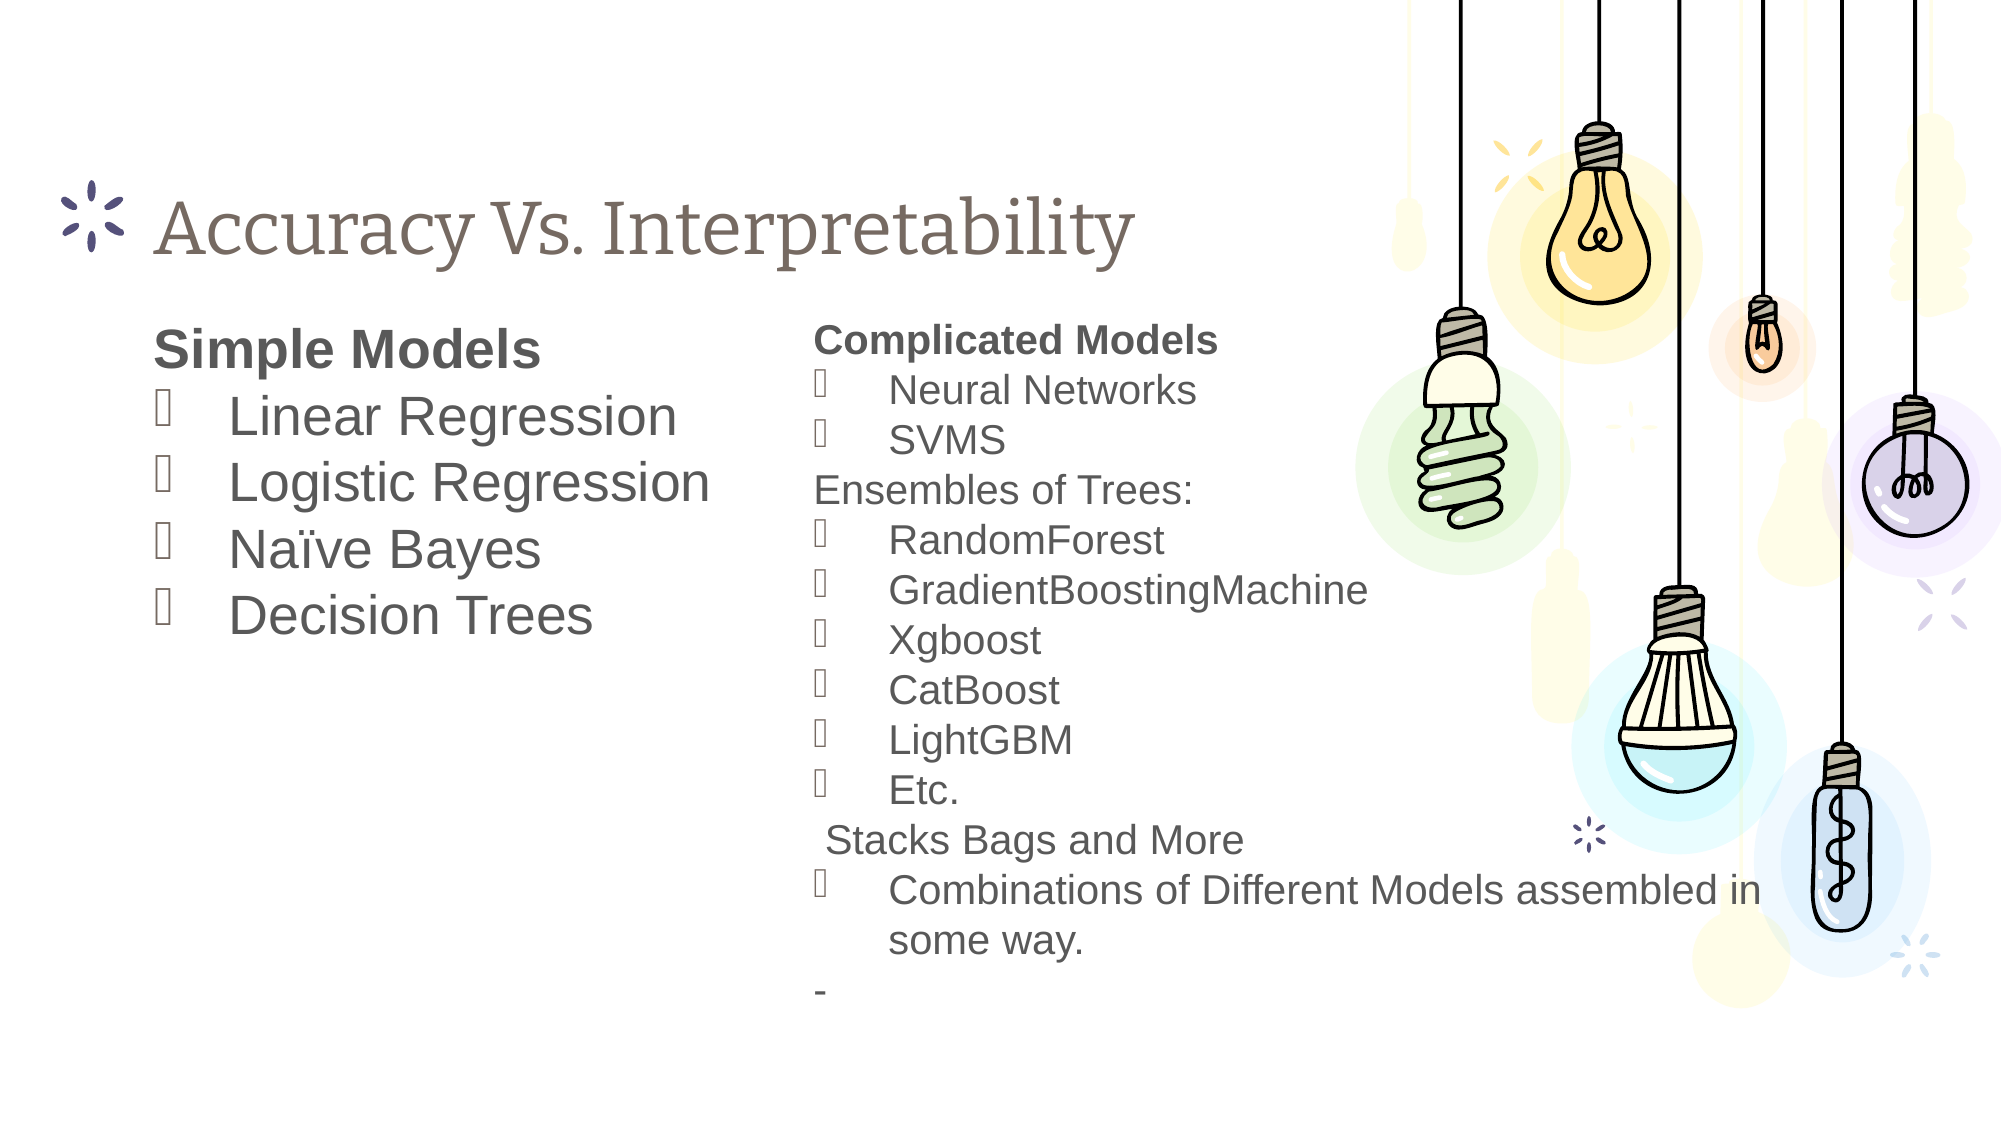

# Accuracy Vs. Interpretability
Simple Models
Linear Regression
Logistic Regression
Naïve Bayes
Decision Trees

Complicated Models
Neural Networks
SVMS
Ensembles of Trees:
RandomForest
GradientBoostingMachine
Xgboost
CatBoost
LightGBM
Etc.
 Stacks Bags and More
Combinations of Different Models assembled in some way.
-
13